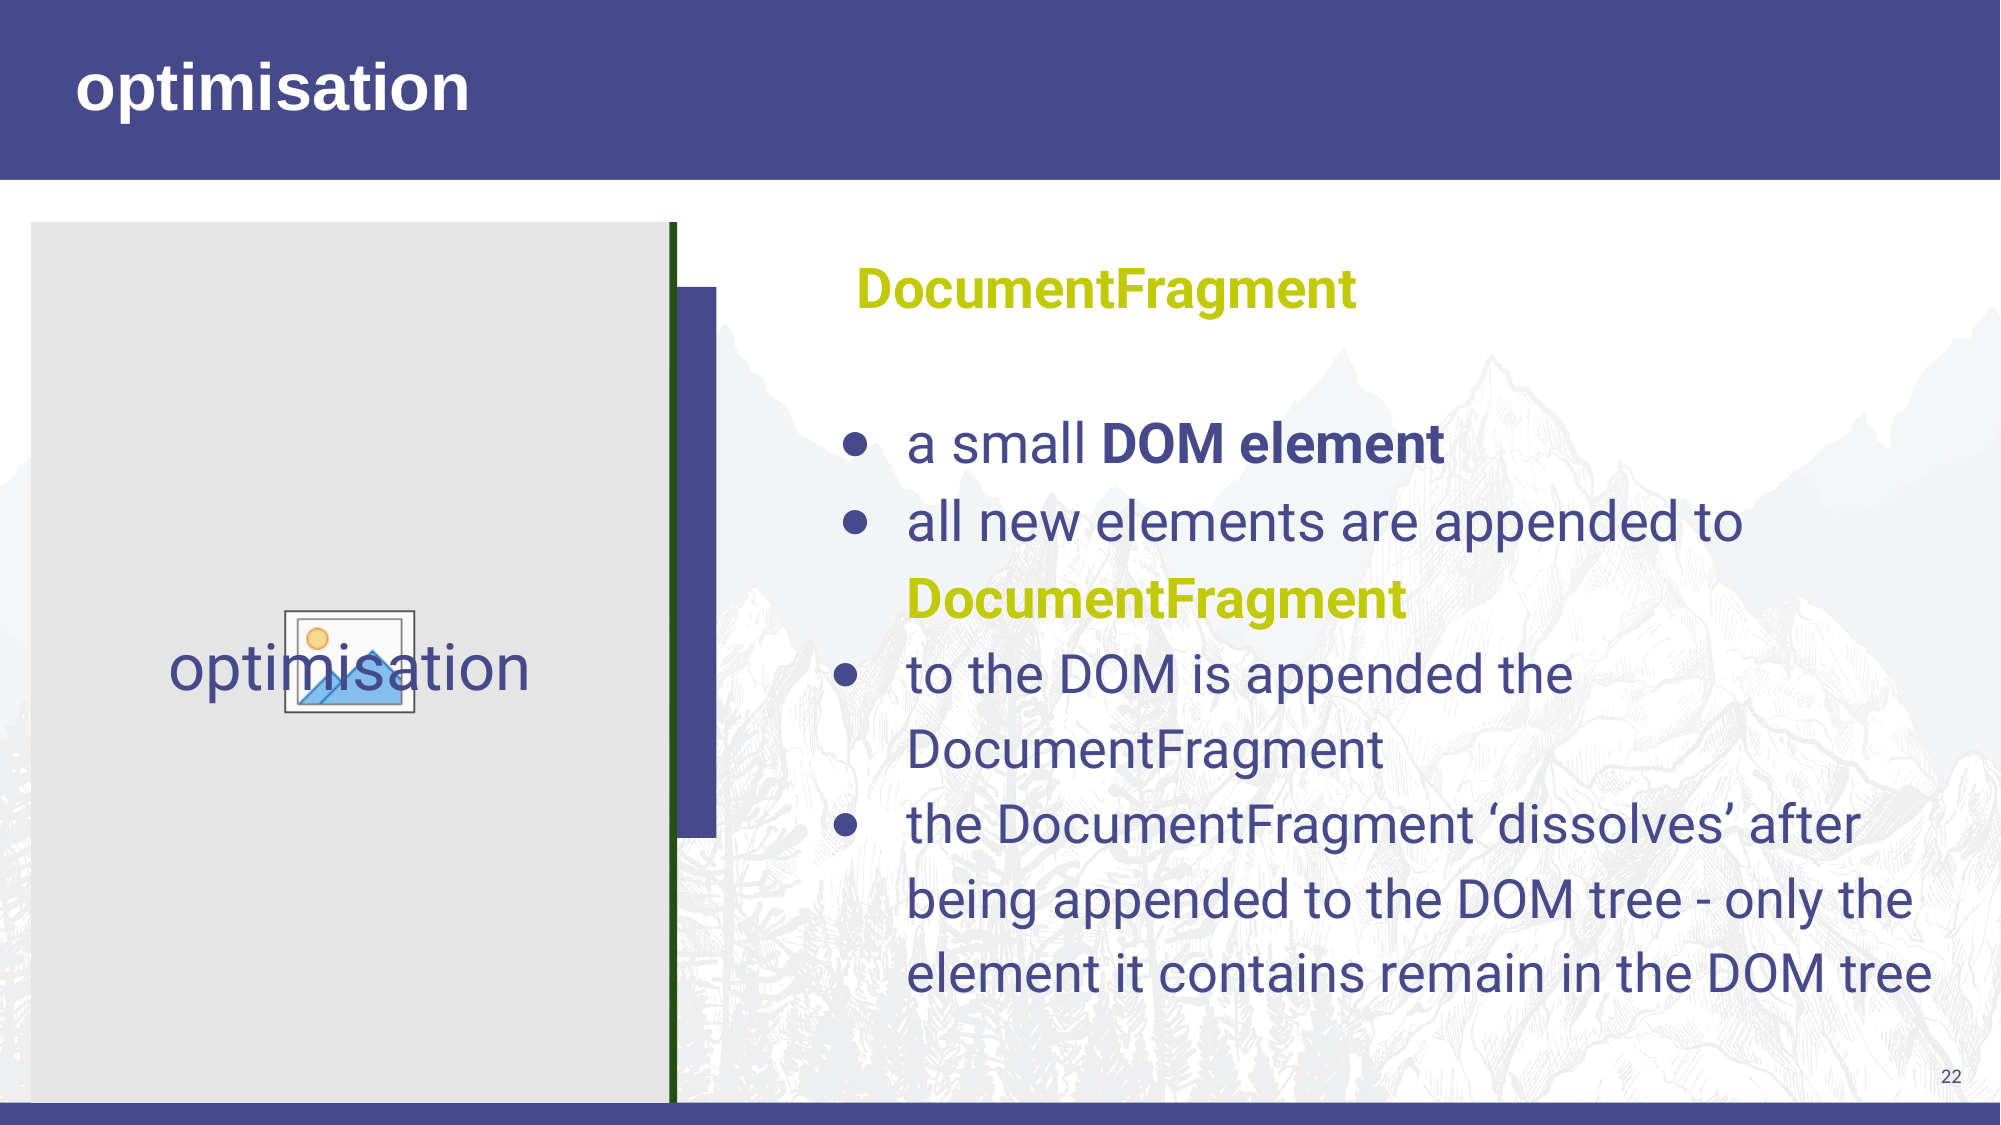

optimisation

DocumentFragment

a small DOM element
all new elements are appended to DocumentFragment
to the DOM is appended the DocumentFragment
the DocumentFragment ‘dissolves’ after being appended to the DOM tree - only the element it contains remain in the DOM tree

optimisation
22